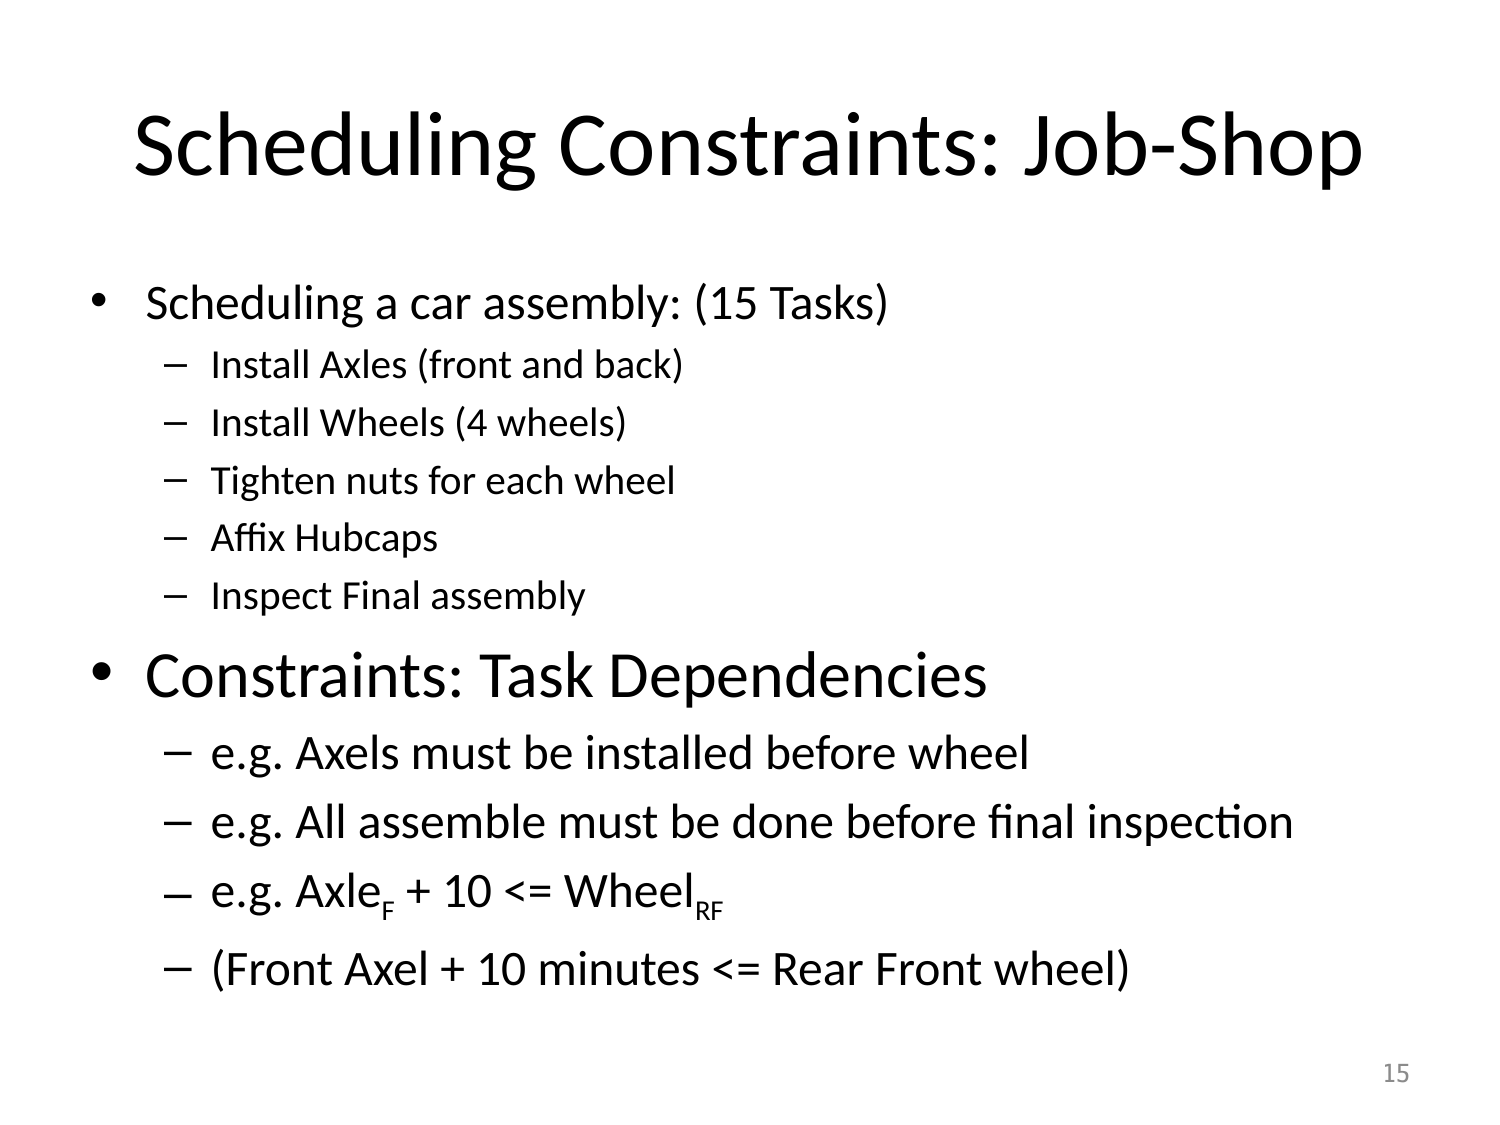

# Scheduling Constraints: Job-Shop
Scheduling a car assembly: (15 Tasks)
Install Axles (front and back)
Install Wheels (4 wheels)
Tighten nuts for each wheel
Affix Hubcaps
Inspect Final assembly
Constraints: Task Dependencies
e.g. Axels must be installed before wheel
e.g. All assemble must be done before final inspection
e.g. AxleF + 10 <= WheelRF
(Front Axel + 10 minutes <= Rear Front wheel)

15